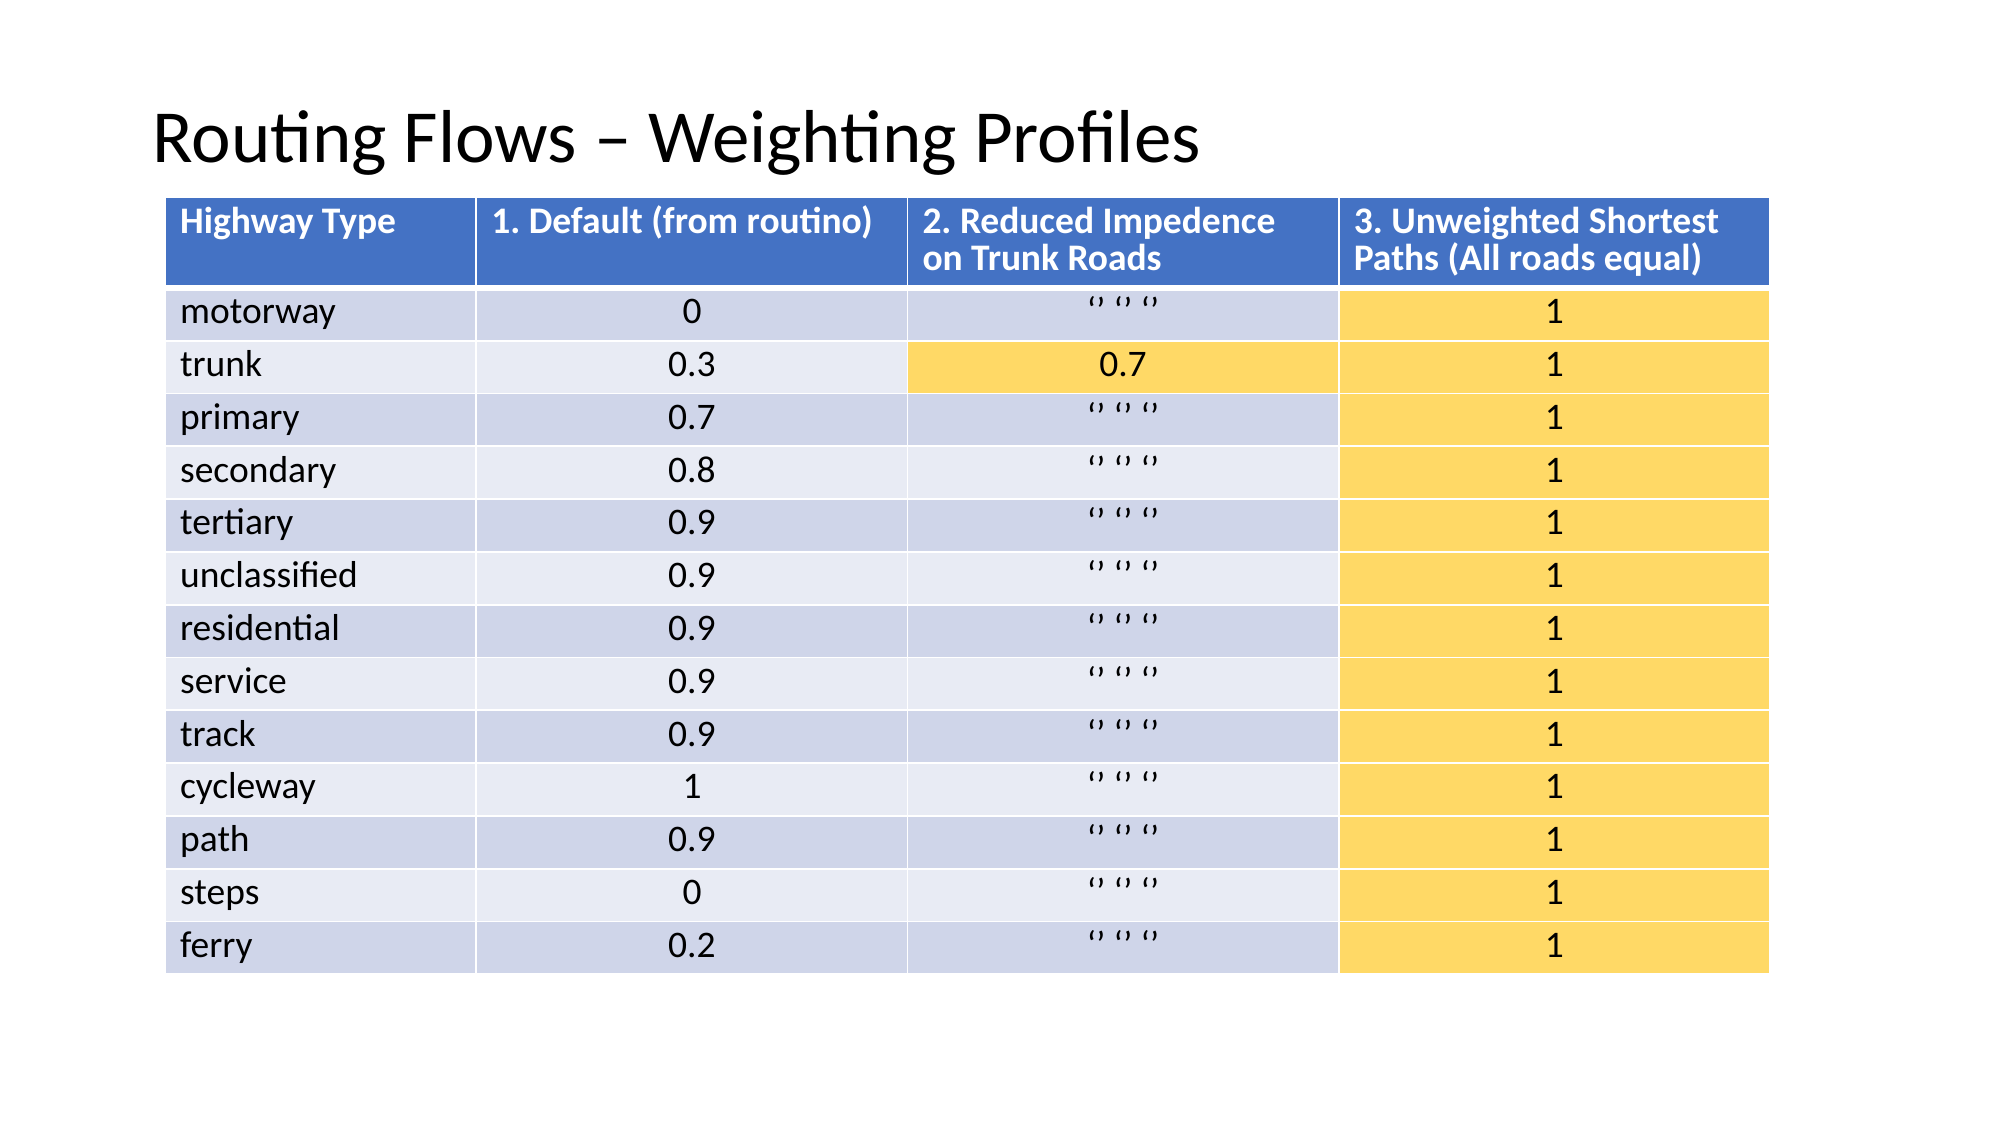

# Routing Flows – Weighting Profiles
| Highway Type | 1. Default (from routino) | 2. Reduced Impedence on Trunk Roads | 3. Unweighted Shortest Paths (All roads equal) |
| --- | --- | --- | --- |
| motorway | 0 | ‘’ ‘’ ‘’ | 1 |
| trunk | 0.3 | 0.7 | 1 |
| primary | 0.7 | ‘’ ‘’ ‘’ | 1 |
| secondary | 0.8 | ‘’ ‘’ ‘’ | 1 |
| tertiary | 0.9 | ‘’ ‘’ ‘’ | 1 |
| unclassified | 0.9 | ‘’ ‘’ ‘’ | 1 |
| residential | 0.9 | ‘’ ‘’ ‘’ | 1 |
| service | 0.9 | ‘’ ‘’ ‘’ | 1 |
| track | 0.9 | ‘’ ‘’ ‘’ | 1 |
| cycleway | 1 | ‘’ ‘’ ‘’ | 1 |
| path | 0.9 | ‘’ ‘’ ‘’ | 1 |
| steps | 0 | ‘’ ‘’ ‘’ | 1 |
| ferry | 0.2 | ‘’ ‘’ ‘’ | 1 |